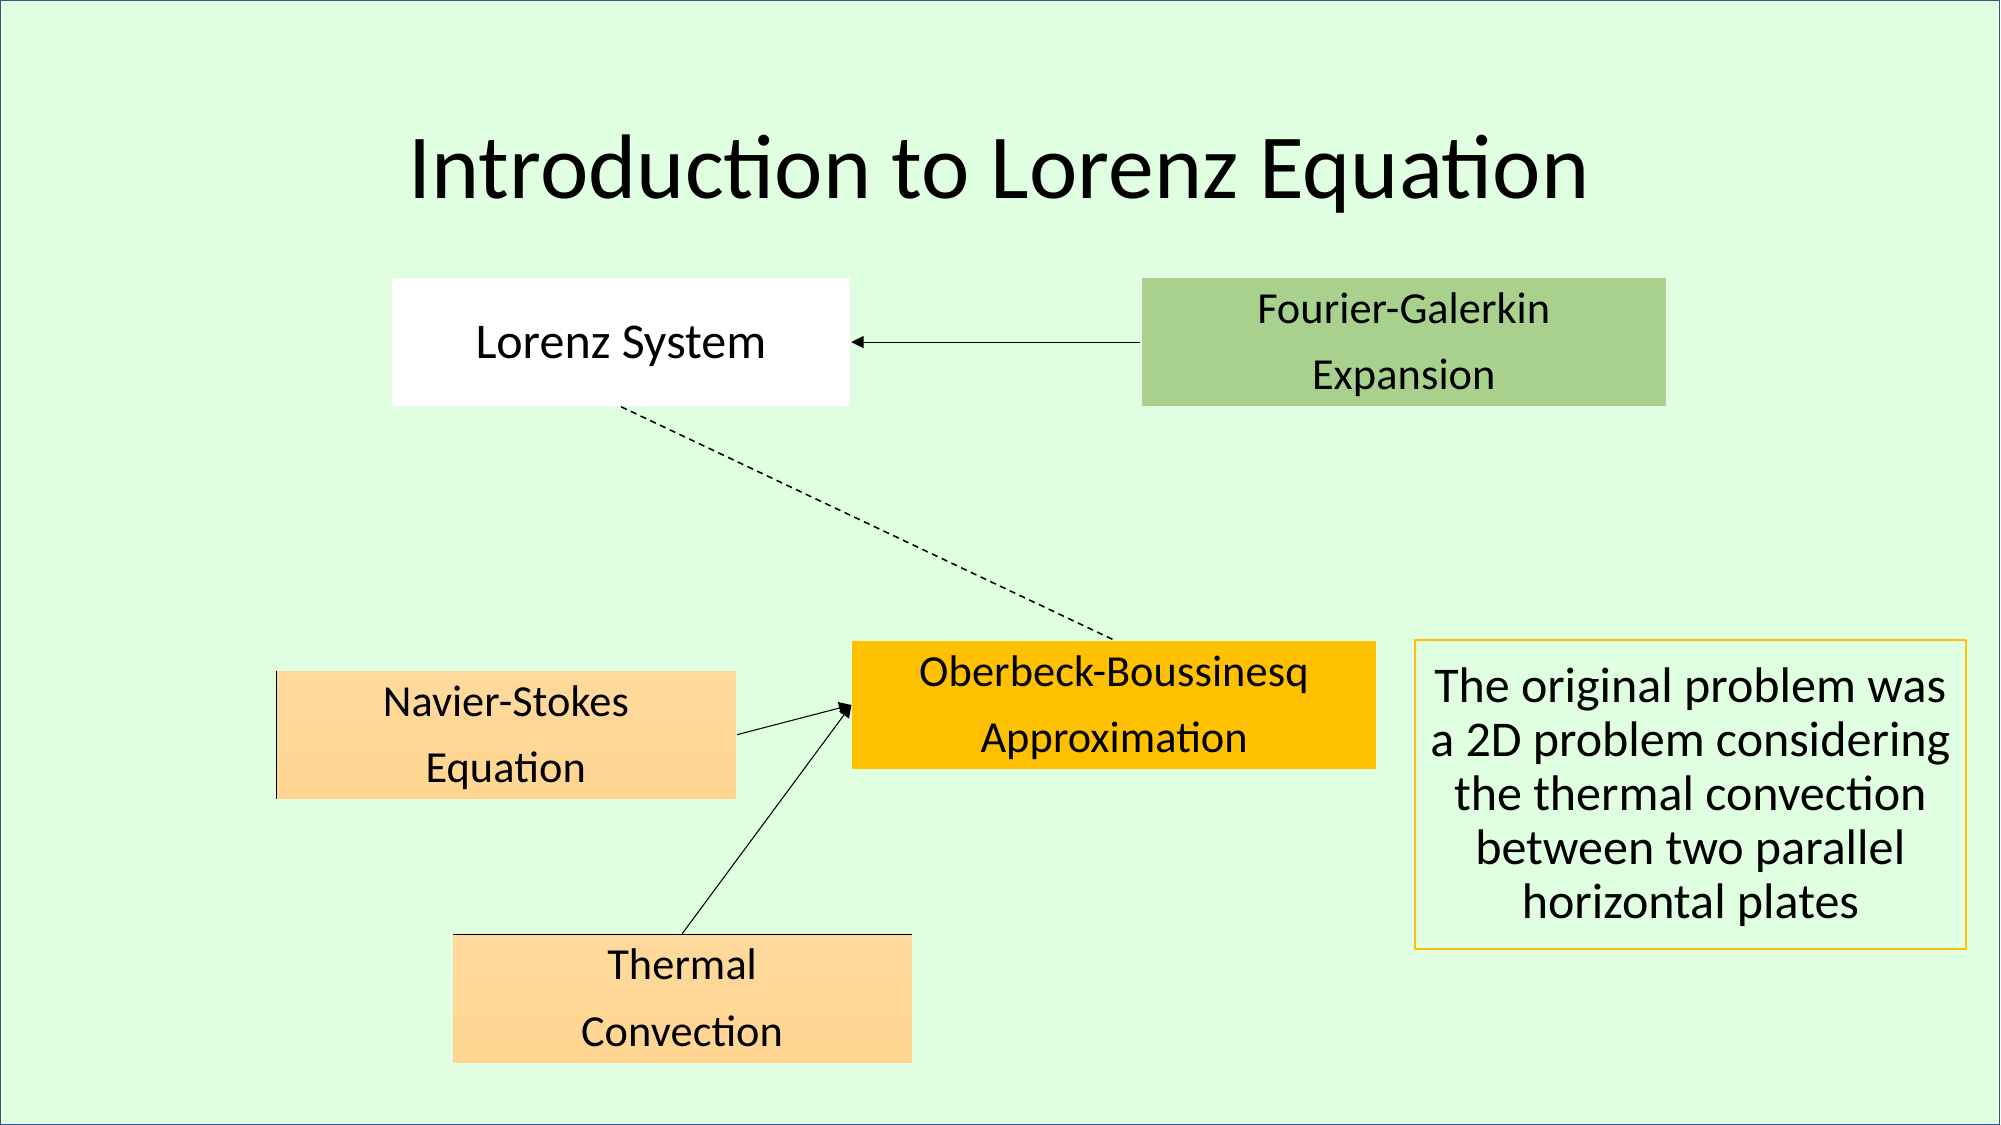

# Introduction to Lorenz Equation
Lorenz System
Fourier-Galerkin
Expansion
Oberbeck-Boussinesq
Approximation
The original problem was a 2D problem considering the thermal convection between two parallel horizontal plates
Navier-Stokes
Equation
Thermal
Convection